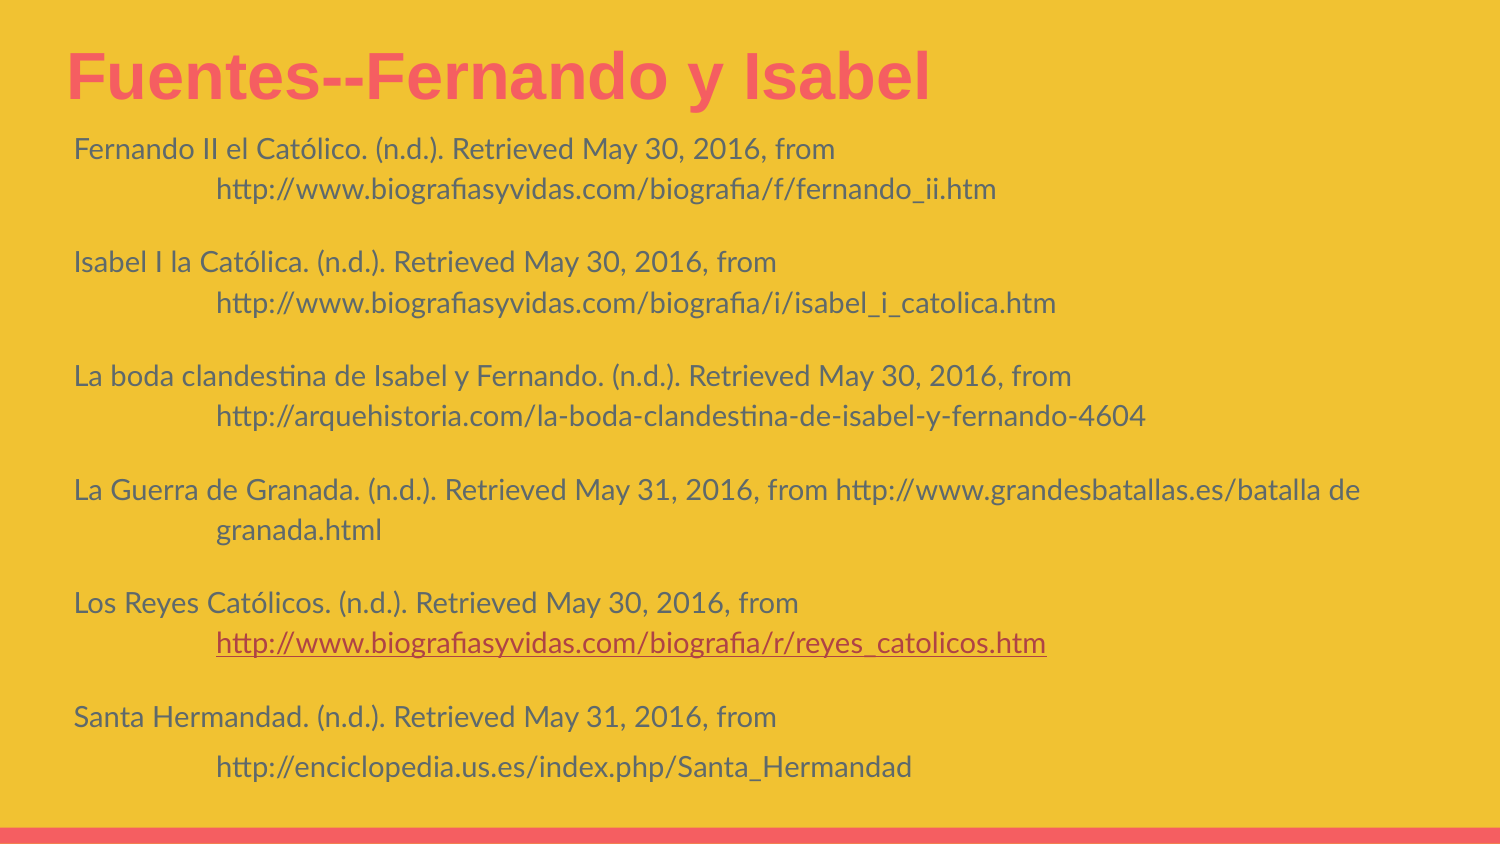

# Fuentes--Fernando y Isabel
 Fernando II el Católico. (n.d.). Retrieved May 30, 2016, from
	http://www.biografiasyvidas.com/biografia/f/fernando_ii.htm
 Isabel I la Católica. (n.d.). Retrieved May 30, 2016, from
	http://www.biografiasyvidas.com/biografia/i/isabel_i_catolica.htm
 La boda clandestina de Isabel y Fernando. (n.d.). Retrieved May 30, 2016, from
	http://arquehistoria.com/la-boda-clandestina-de-isabel-y-fernando-4604
 La Guerra de Granada. (n.d.). Retrieved May 31, 2016, from http://www.grandesbatallas.es/batalla de
	granada.html
 Los Reyes Católicos. (n.d.). Retrieved May 30, 2016, from
	http://www.biografiasyvidas.com/biografia/r/reyes_catolicos.htm
 Santa Hermandad. (n.d.). Retrieved May 31, 2016, from
	http://enciclopedia.us.es/index.php/Santa_Hermandad